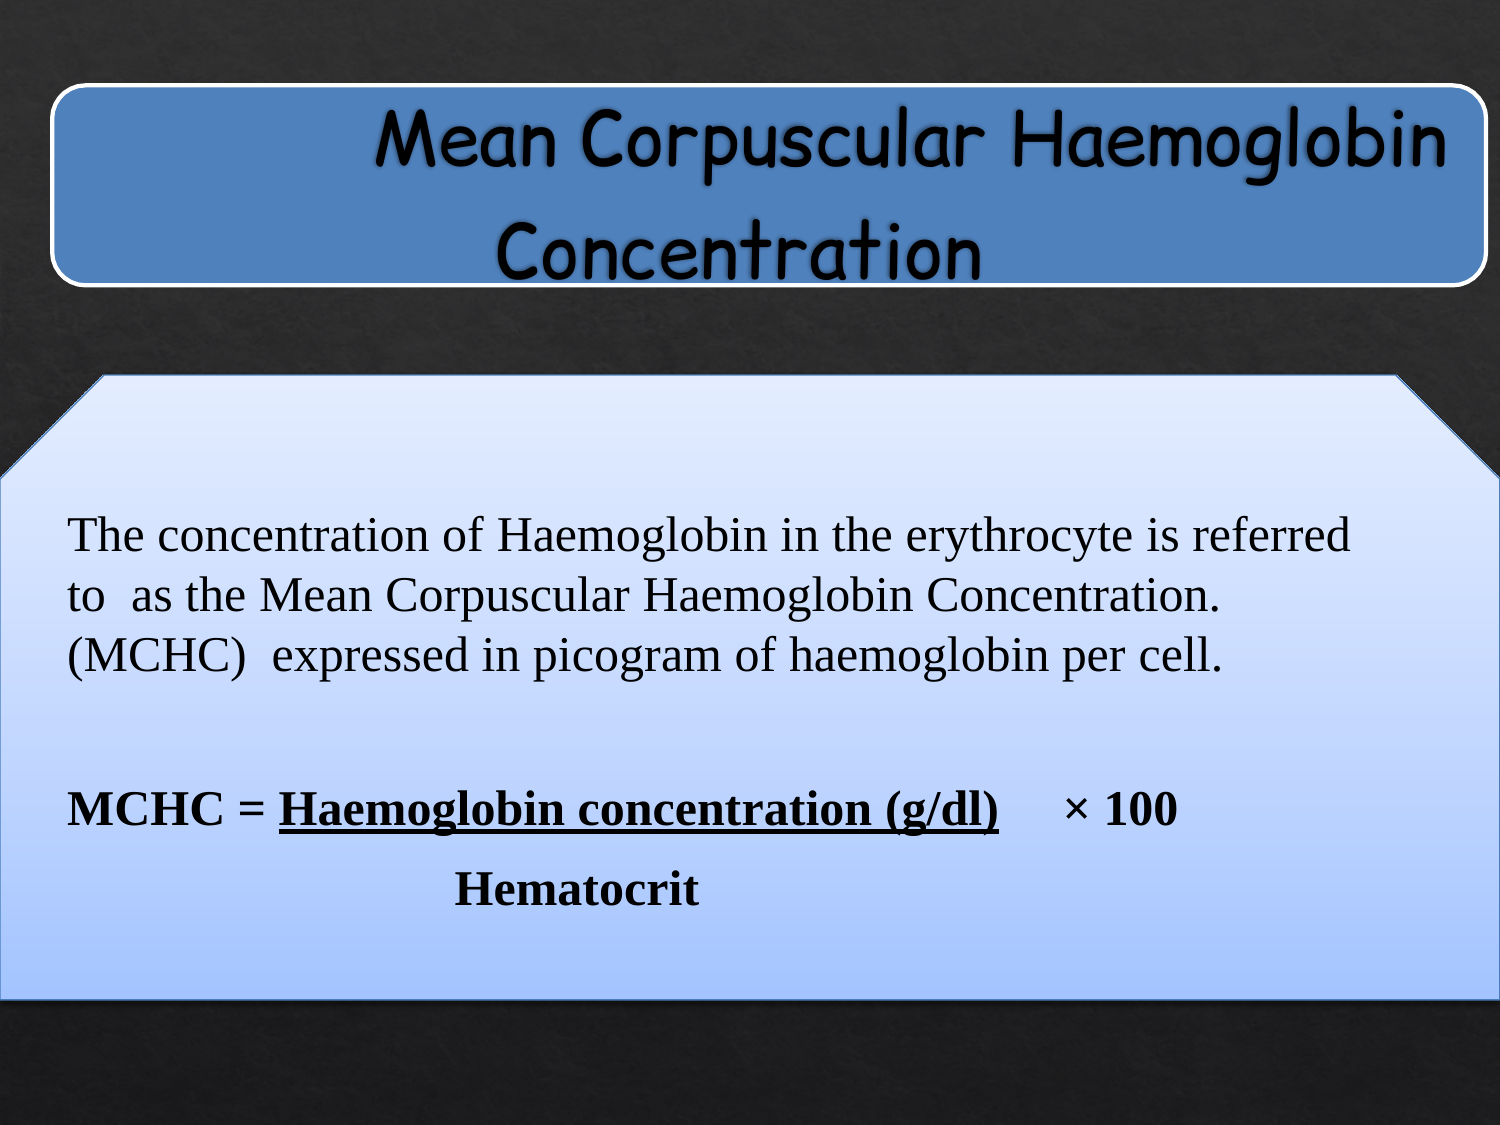

# Mean Corpuscular Haemoglobin Concentration

The concentration of Haemoglobin in the erythrocyte is referred to  as the Mean Corpuscular Haemoglobin Concentration.(MCHC)  expressed in picogram of haemoglobin per cell.

MCHC = Haemoglobin concentration (g/dl)	× 100
Hematocrit